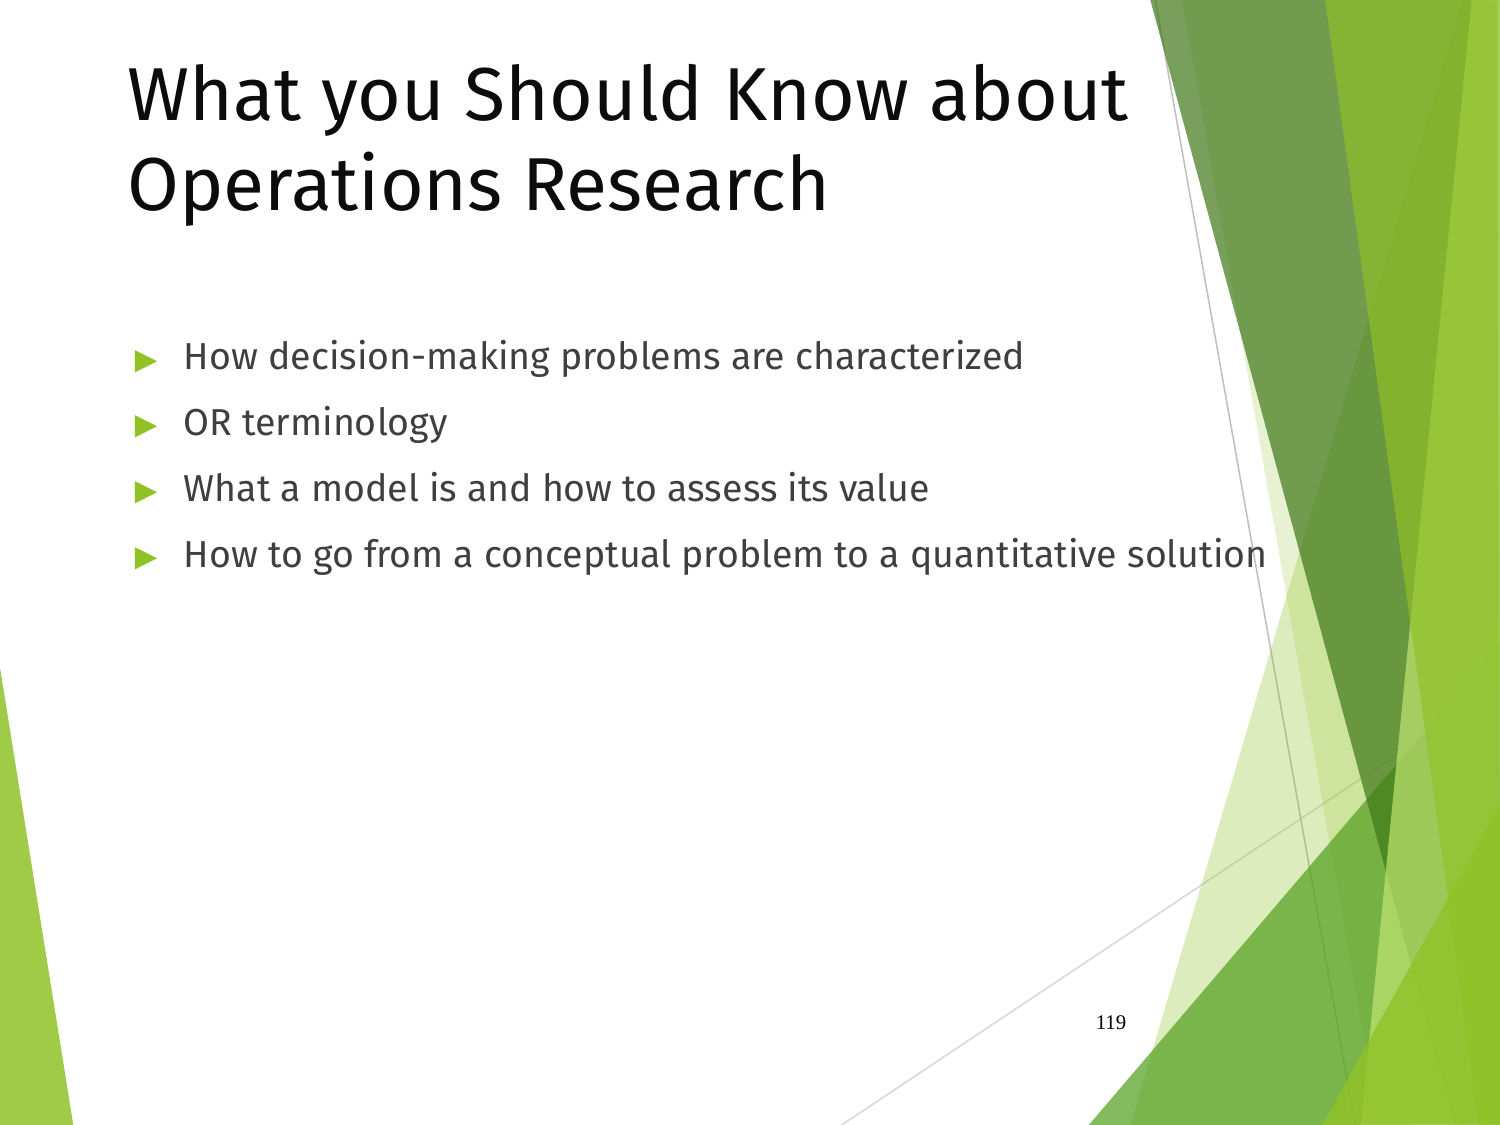

# What you Should Know about Operations Research
How decision-making problems are characterized
OR terminology
What a model is and how to assess its value
How to go from a conceptual problem to a quantitative solution

119